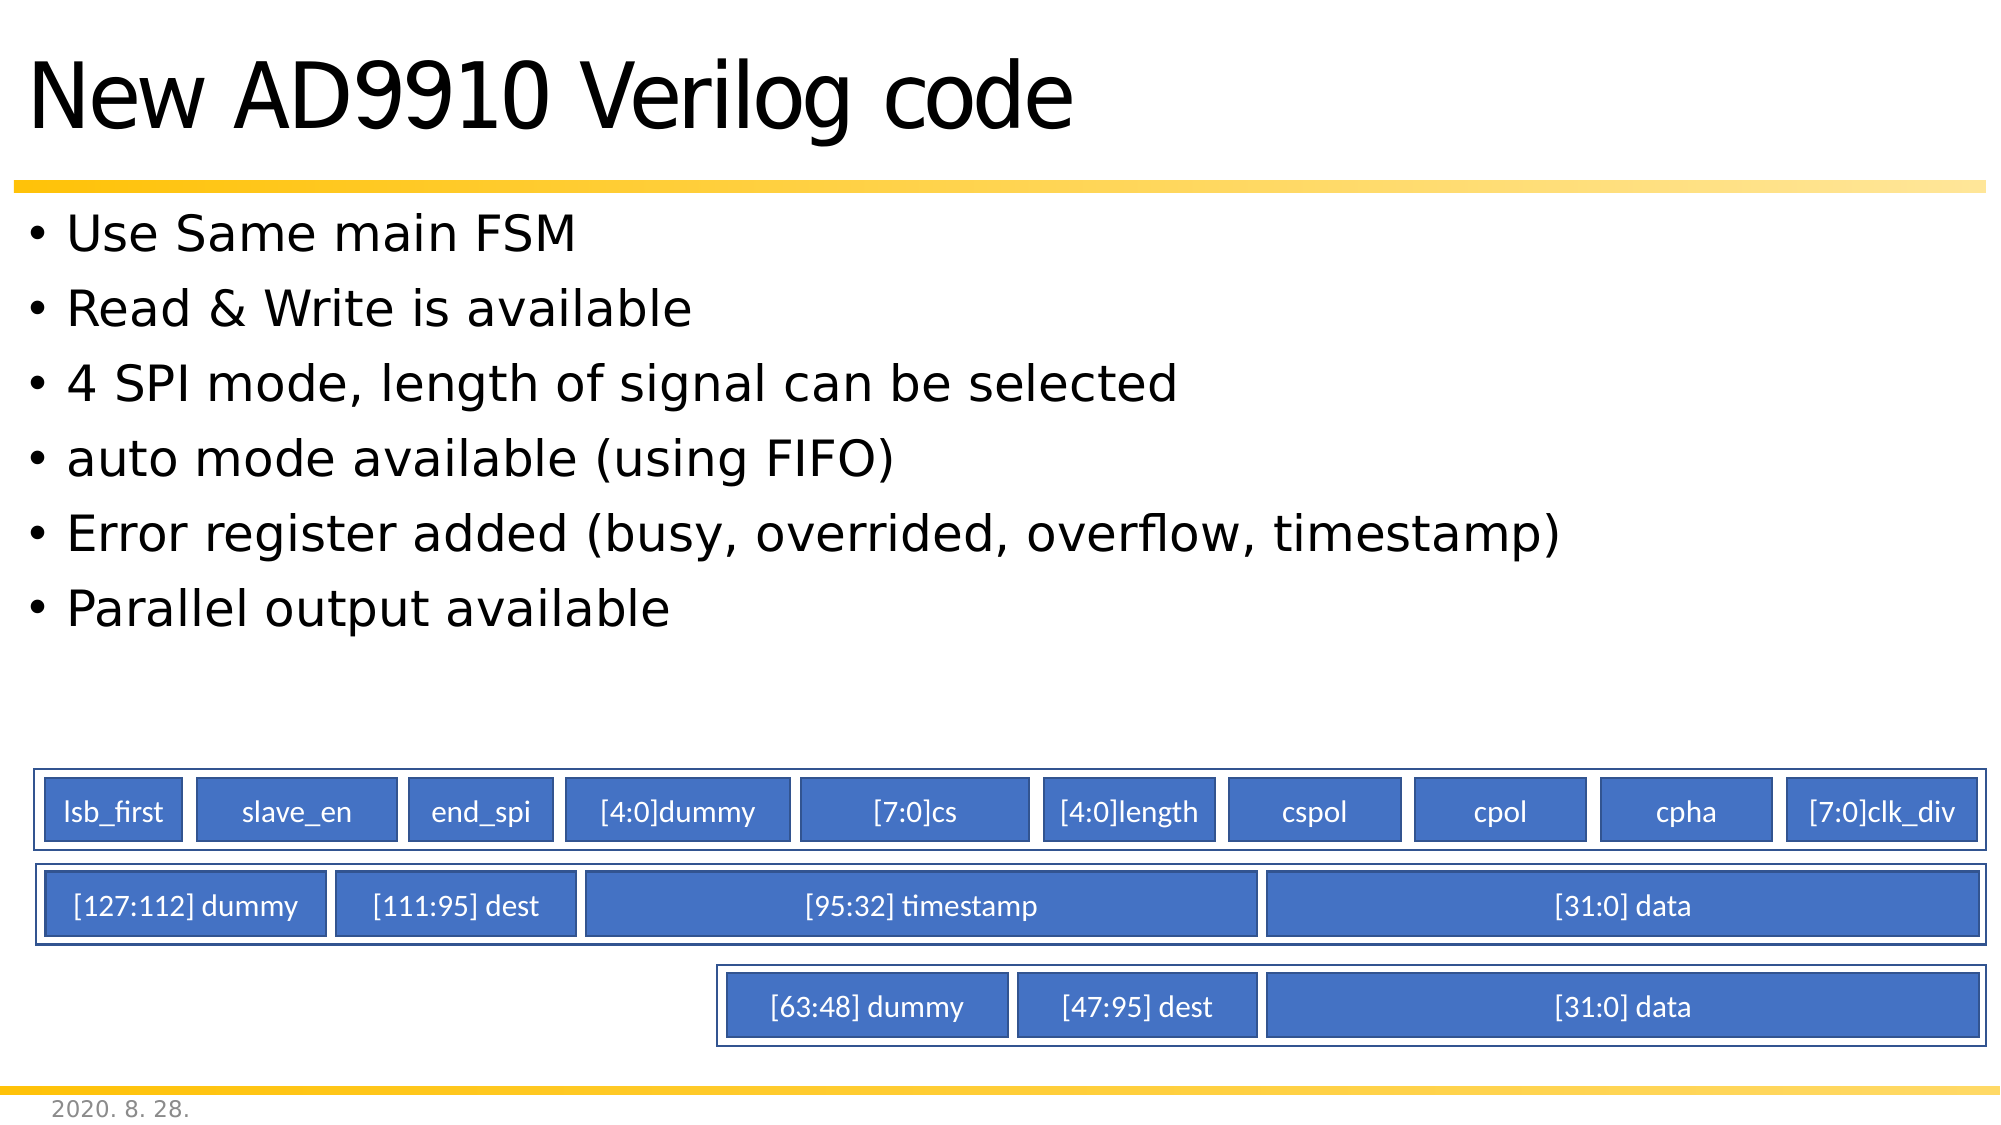

# New AD9910 Verilog code
Use Same main FSM
Read & Write is available
4 SPI mode, length of signal can be selected
auto mode available (using FIFO)
Error register added (busy, overrided, overflow, timestamp)
Parallel output available

lsb_first
slave_en
end_spi
[4:0]dummy
[7:0]cs
[4:0]length
cspol
cpol
cpha
[7:0]clk_div

[127:112] dummy
[111:95] dest
[95:32] timestamp
[31:0] data

[63:48] dummy
[47:95] dest
[31:0] data
2020. 8. 28.